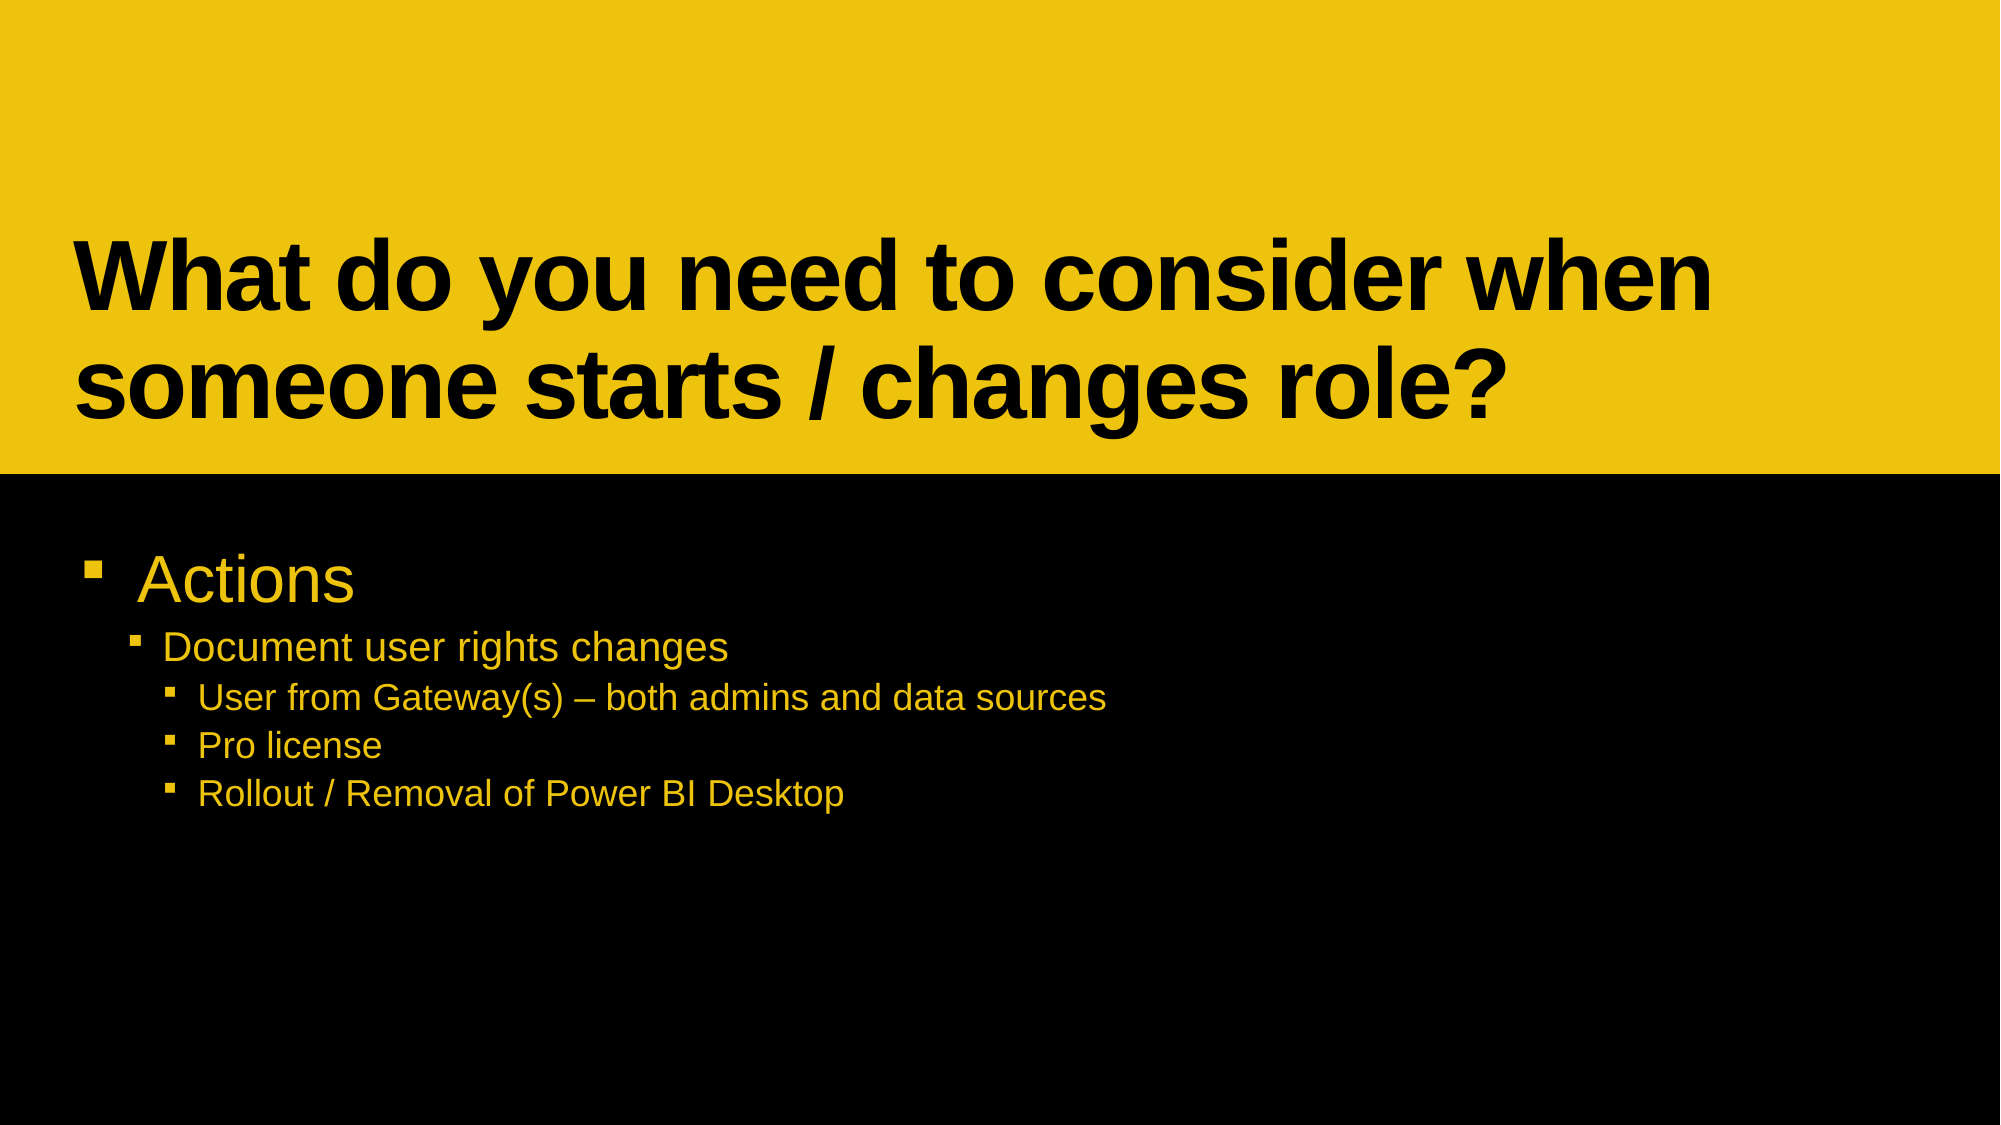

# What do you need to consider when someone starts / changes role?
Actions
Document user rights changes
User from Gateway(s) – both admins and data sources
Pro license
Rollout / Removal of Power BI Desktop